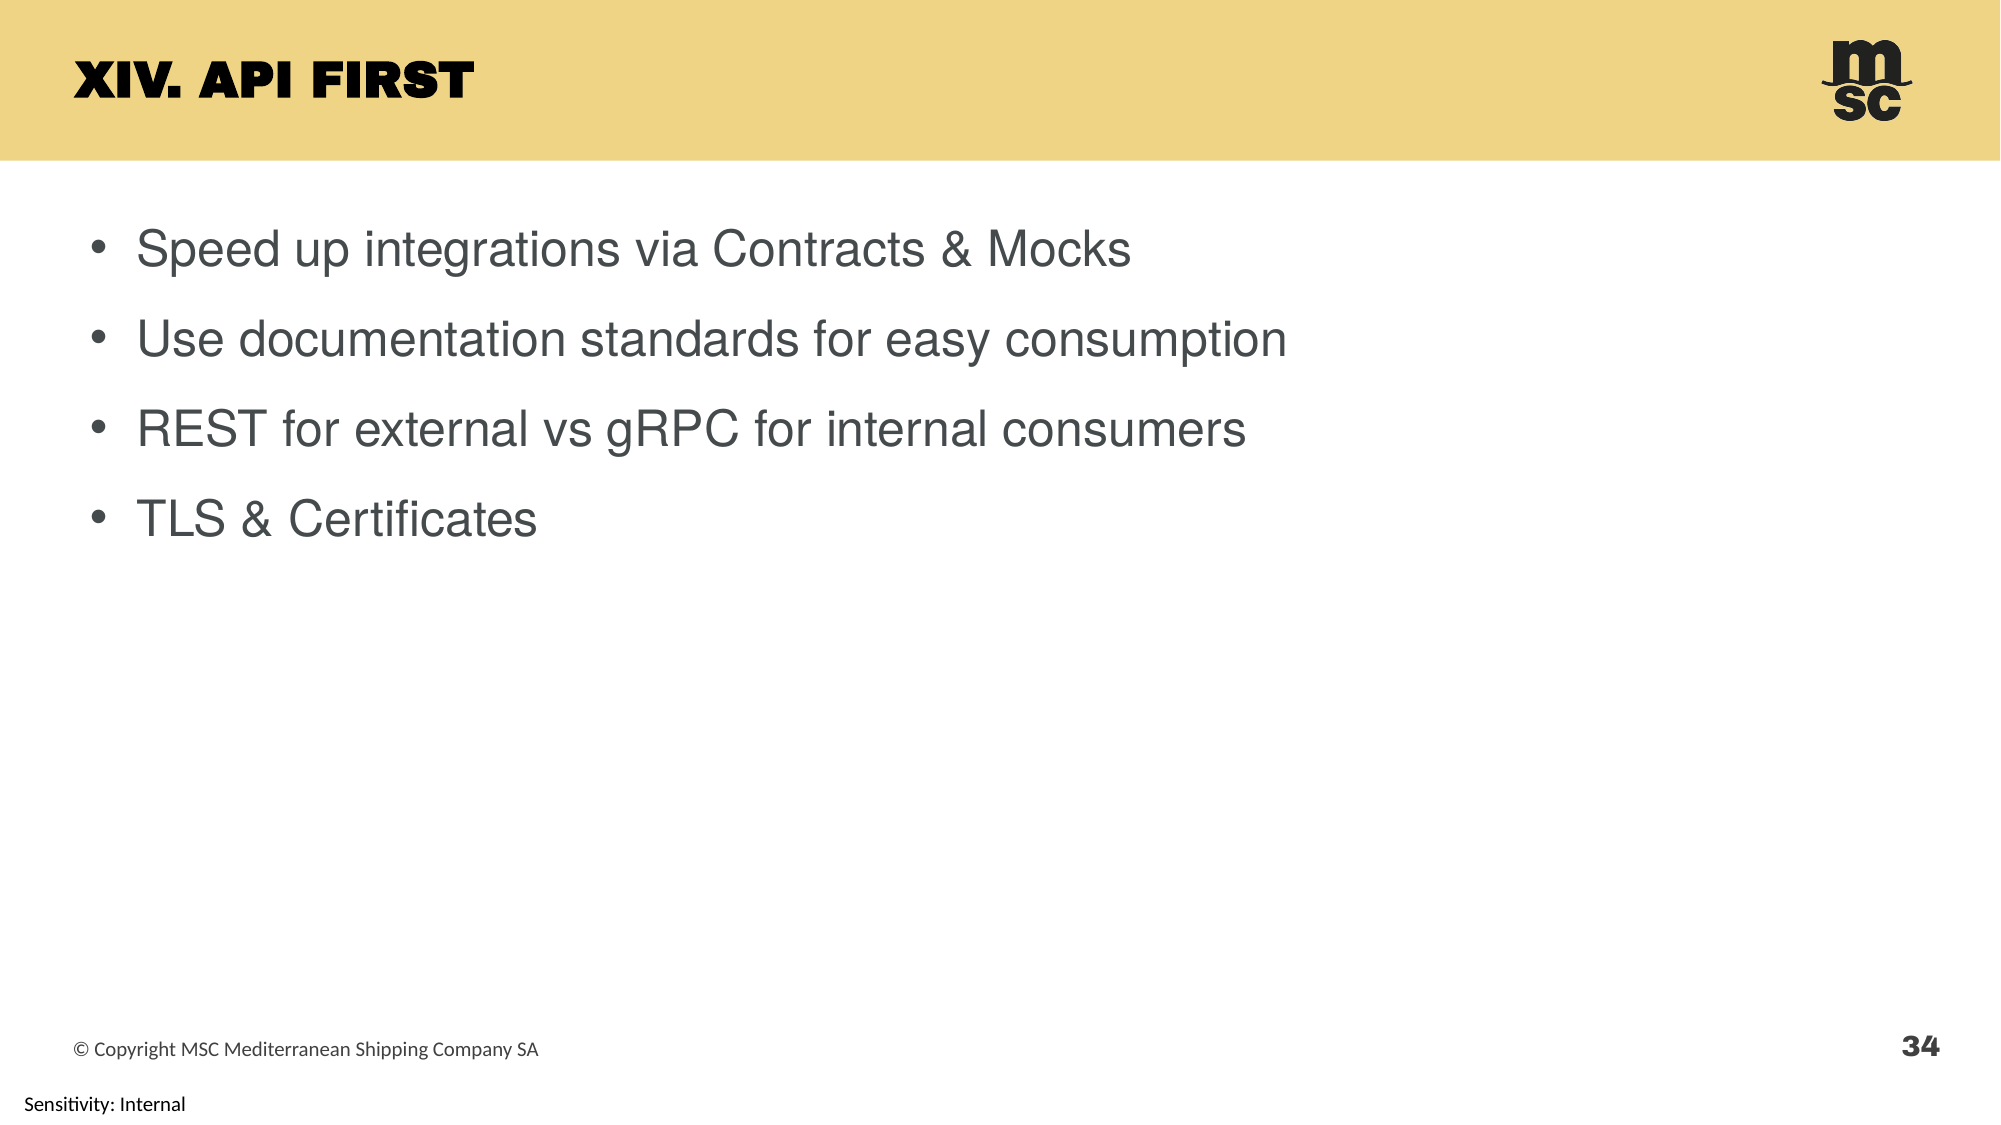

# XIV. API FIRST
Speed up integrations via Contracts & Mocks
Use documentation standards for easy consumption
REST for external vs gRPC for internal consumers
TLS & Certificates
34
© Copyright MSC Mediterranean Shipping Company SA